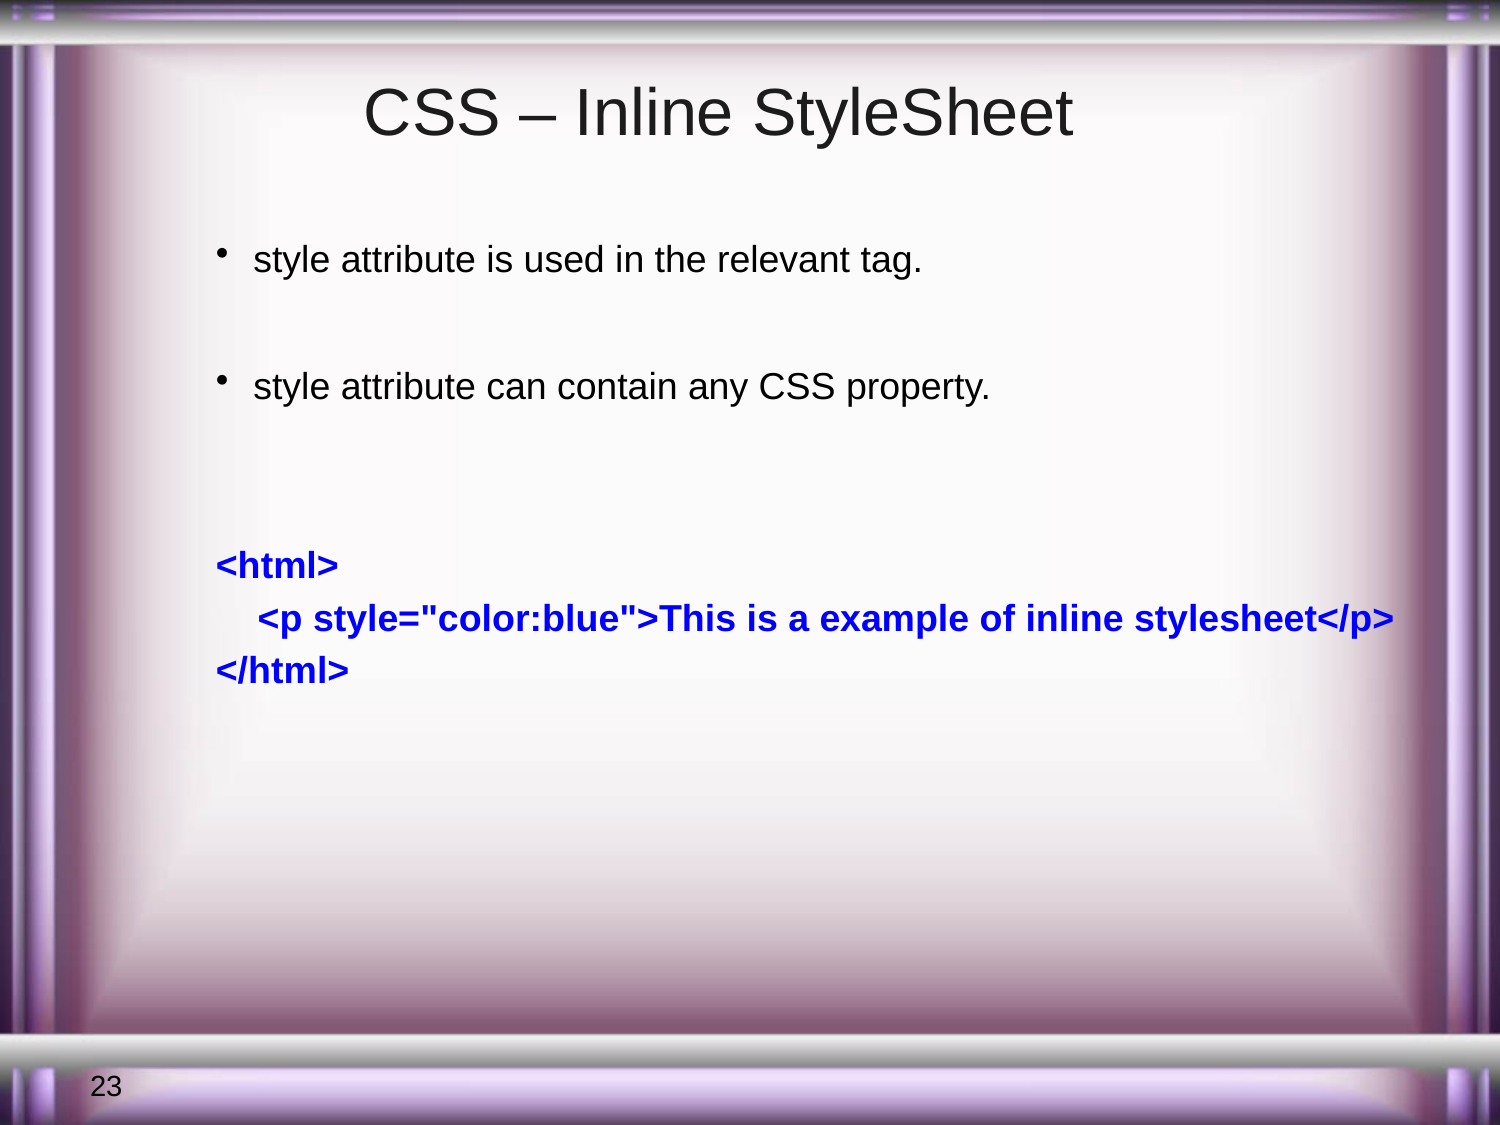

# CSS – Inline StyleSheet

style attribute is used in the relevant tag.

style attribute can contain any CSS property.

<html>
    <p style="color:blue">This is a example of inline stylesheet</p>
</html>

23